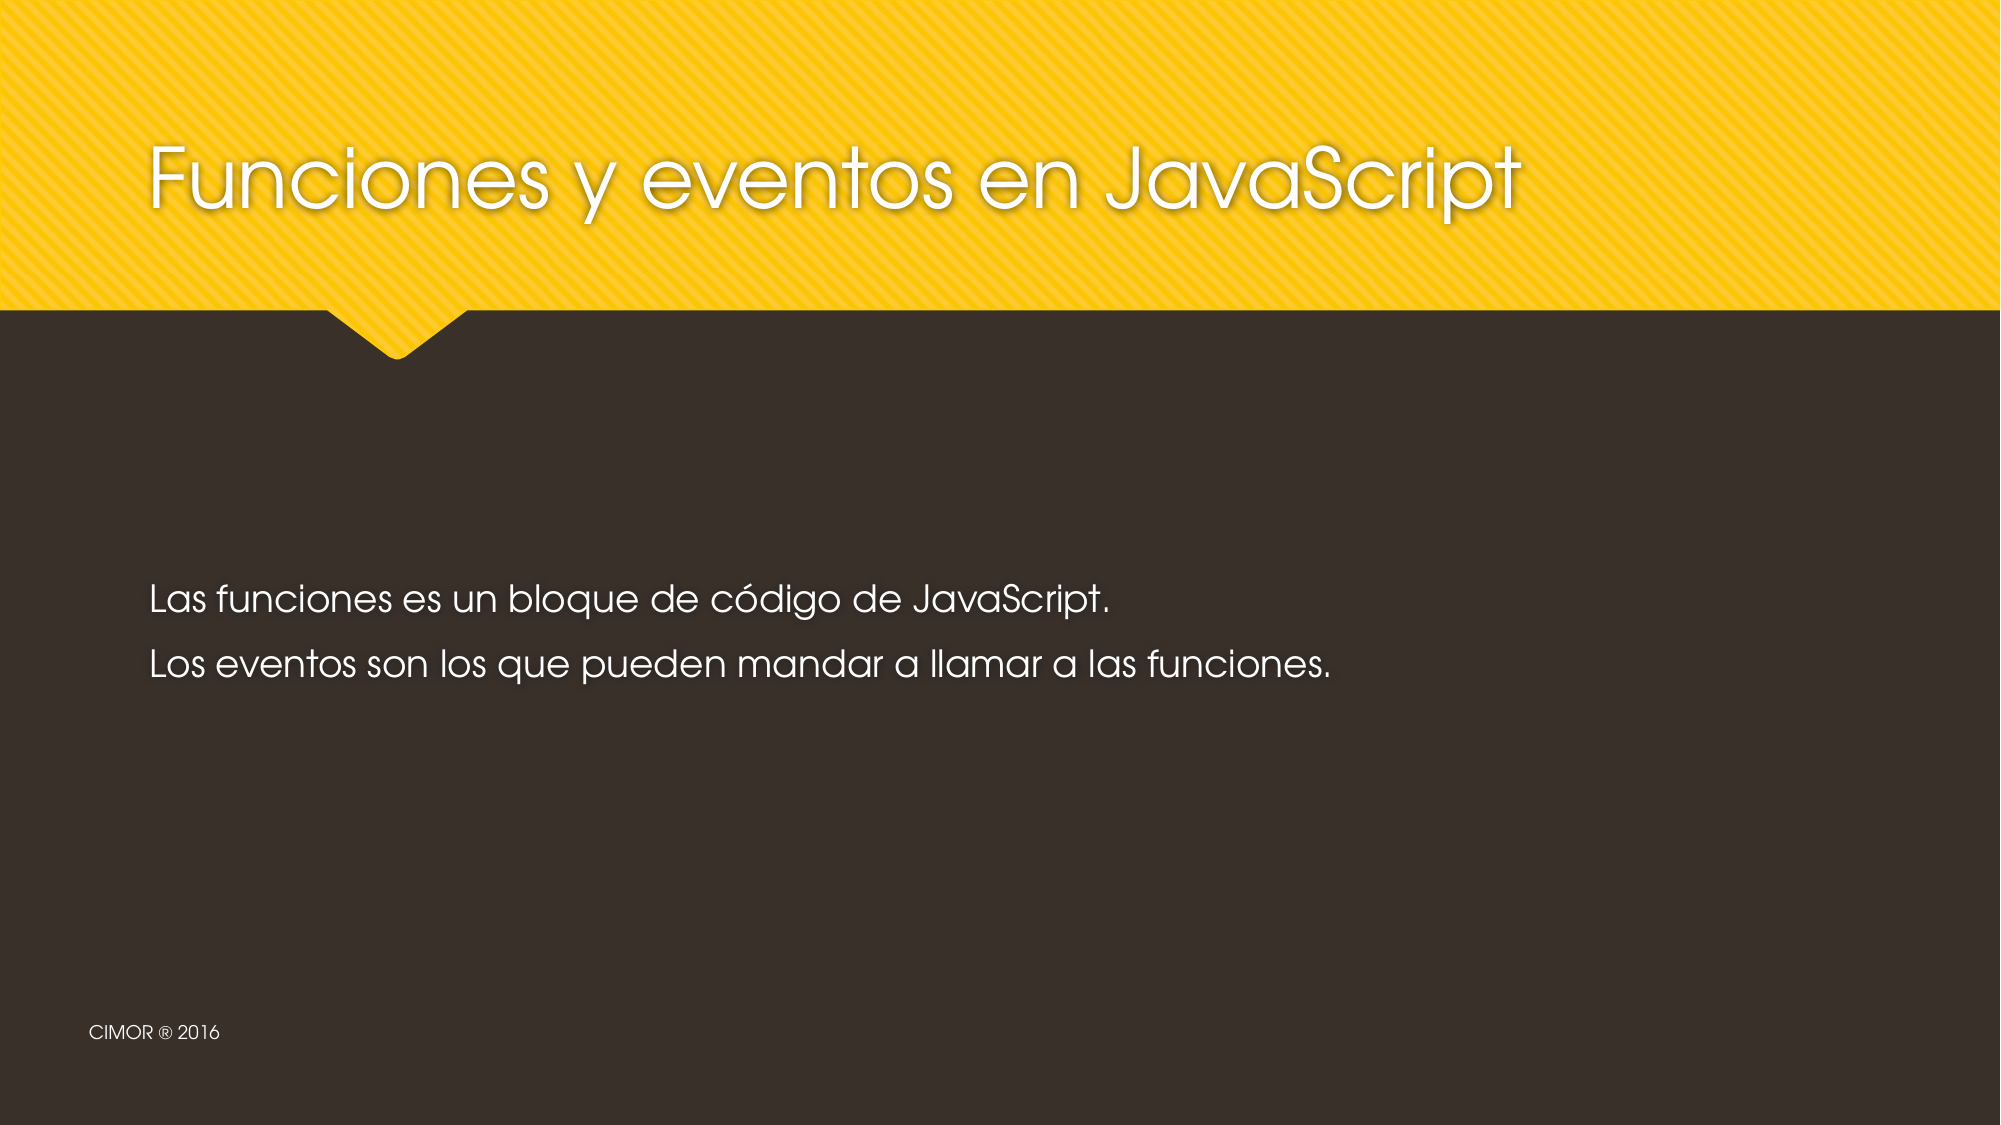

# Funciones y eventos en JavaScript
Las funciones es un bloque de código de JavaScript.
Los eventos son los que pueden mandar a llamar a las funciones.

CIMOR ® 2016